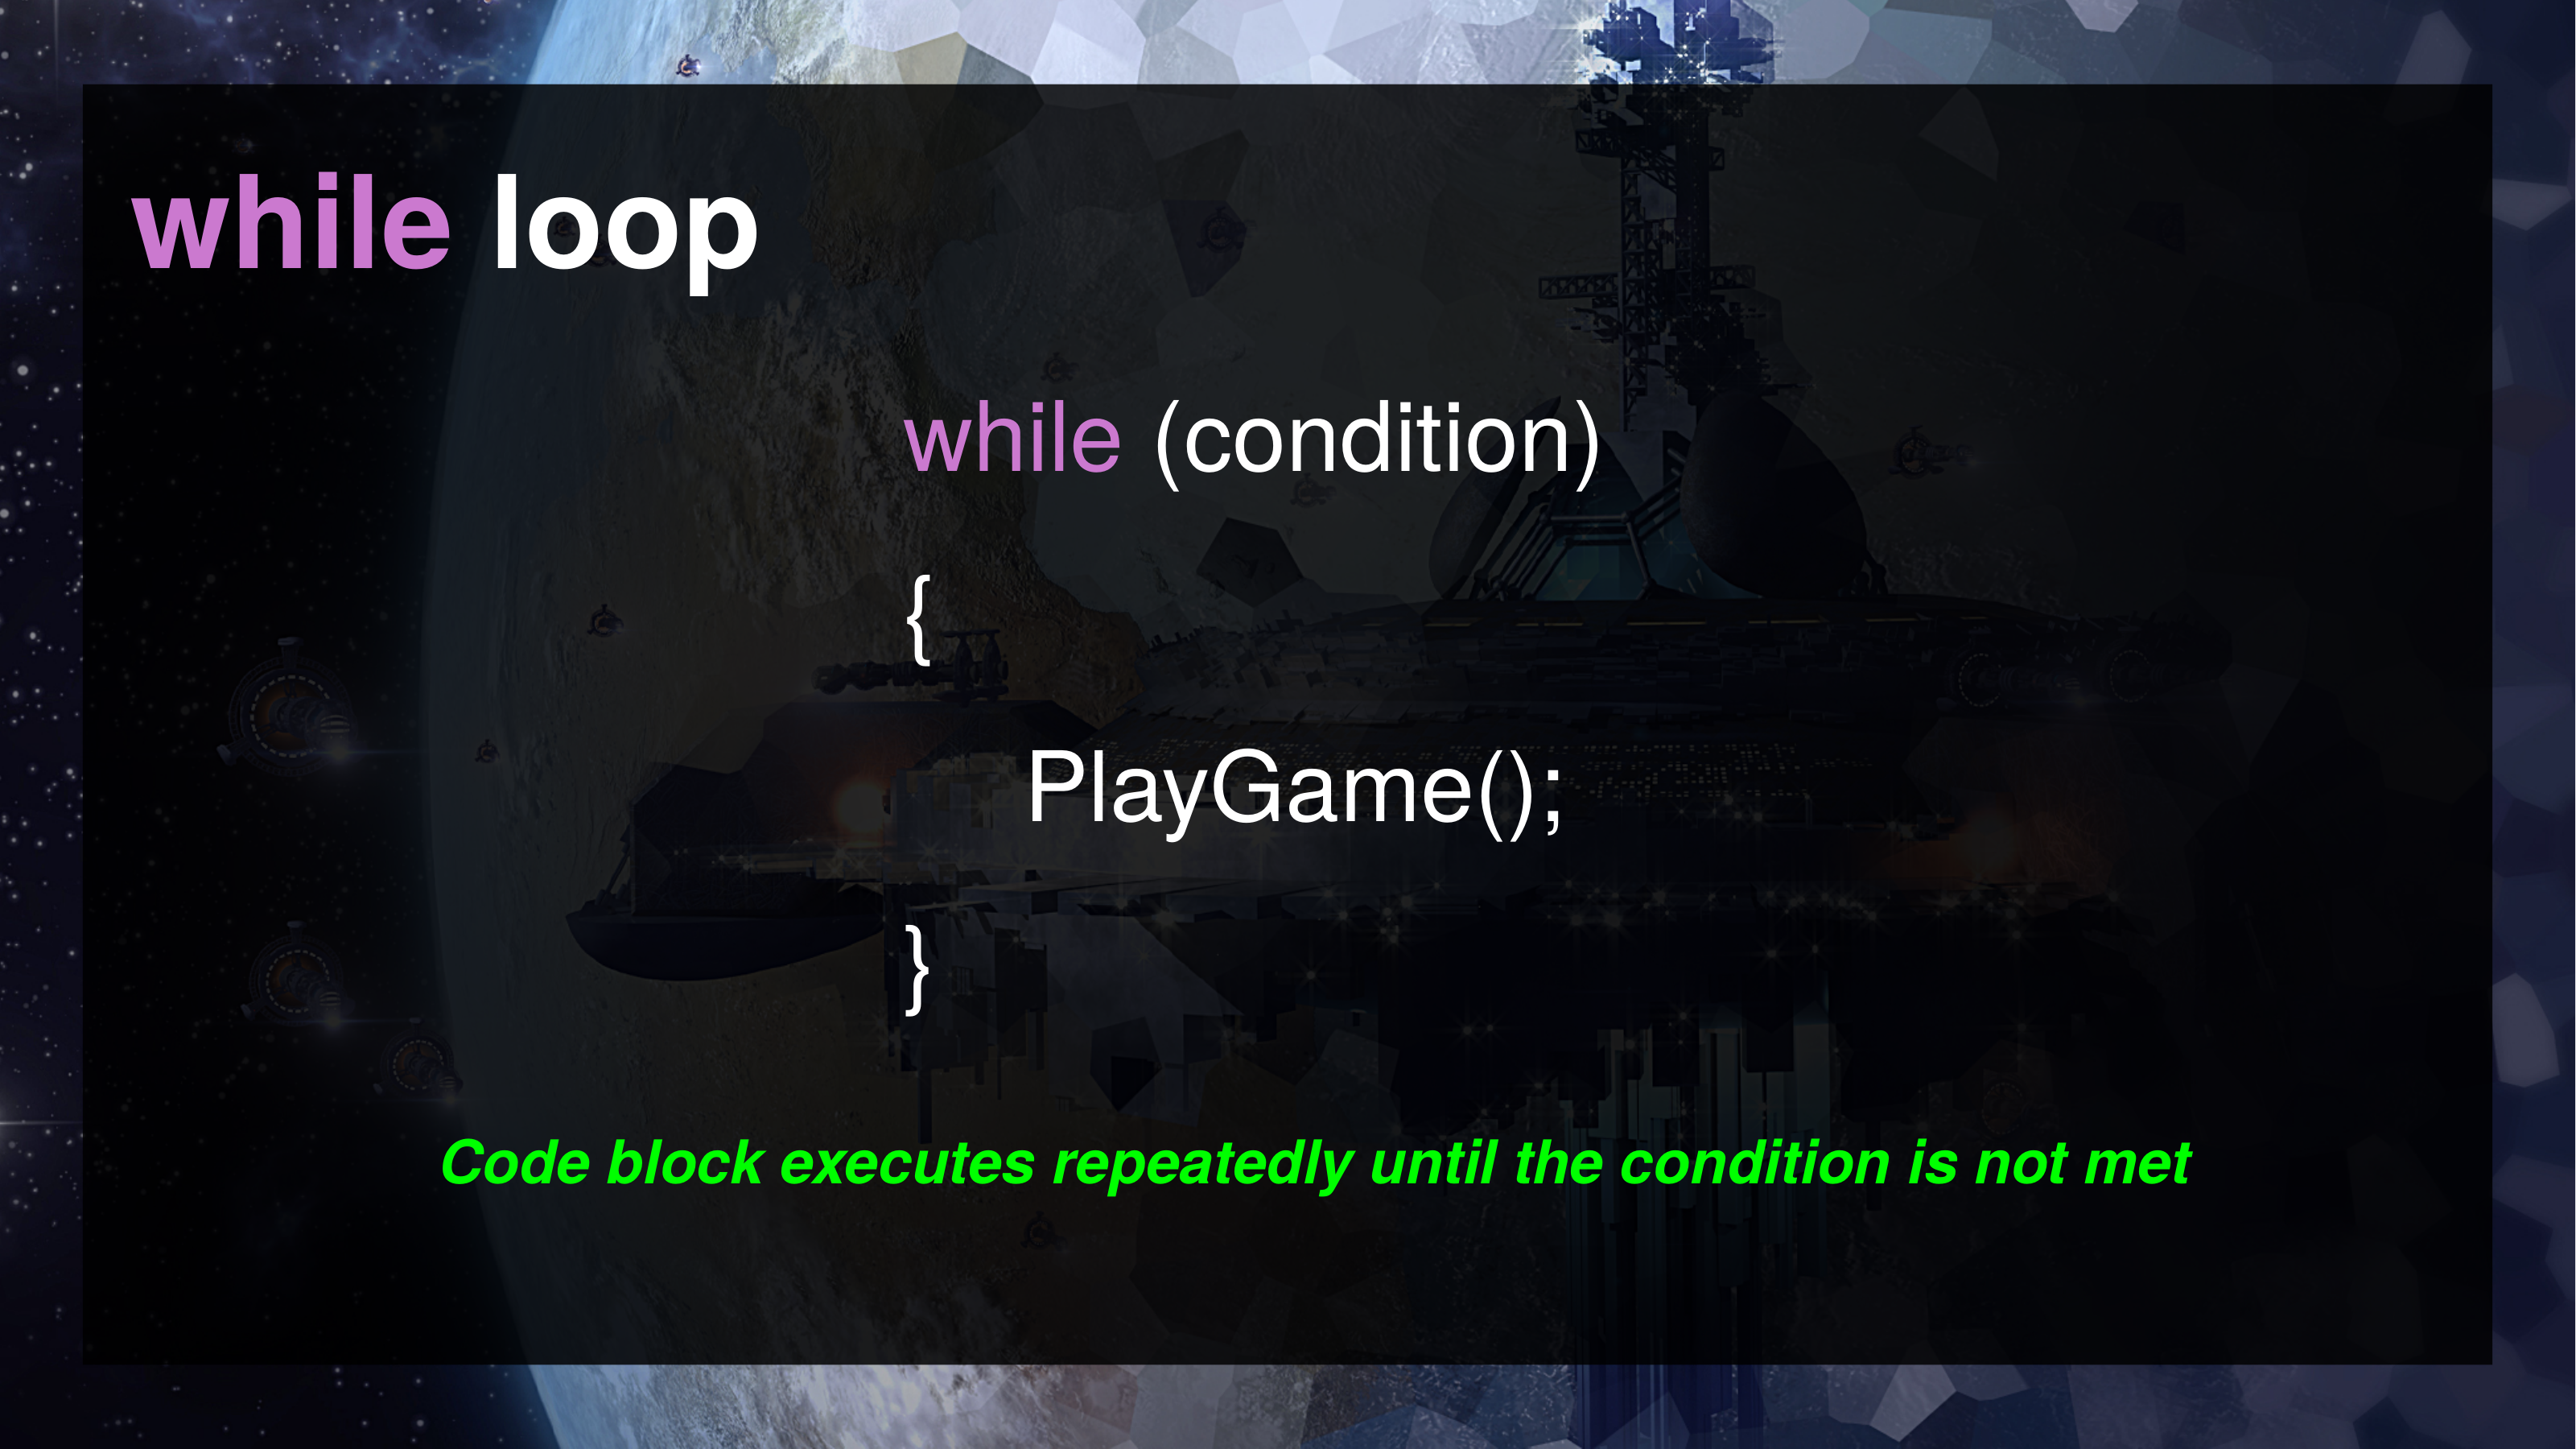

# while loop
while (condition)
{
	PlayGame();
}
Code block executes repeatedly until the condition is not met